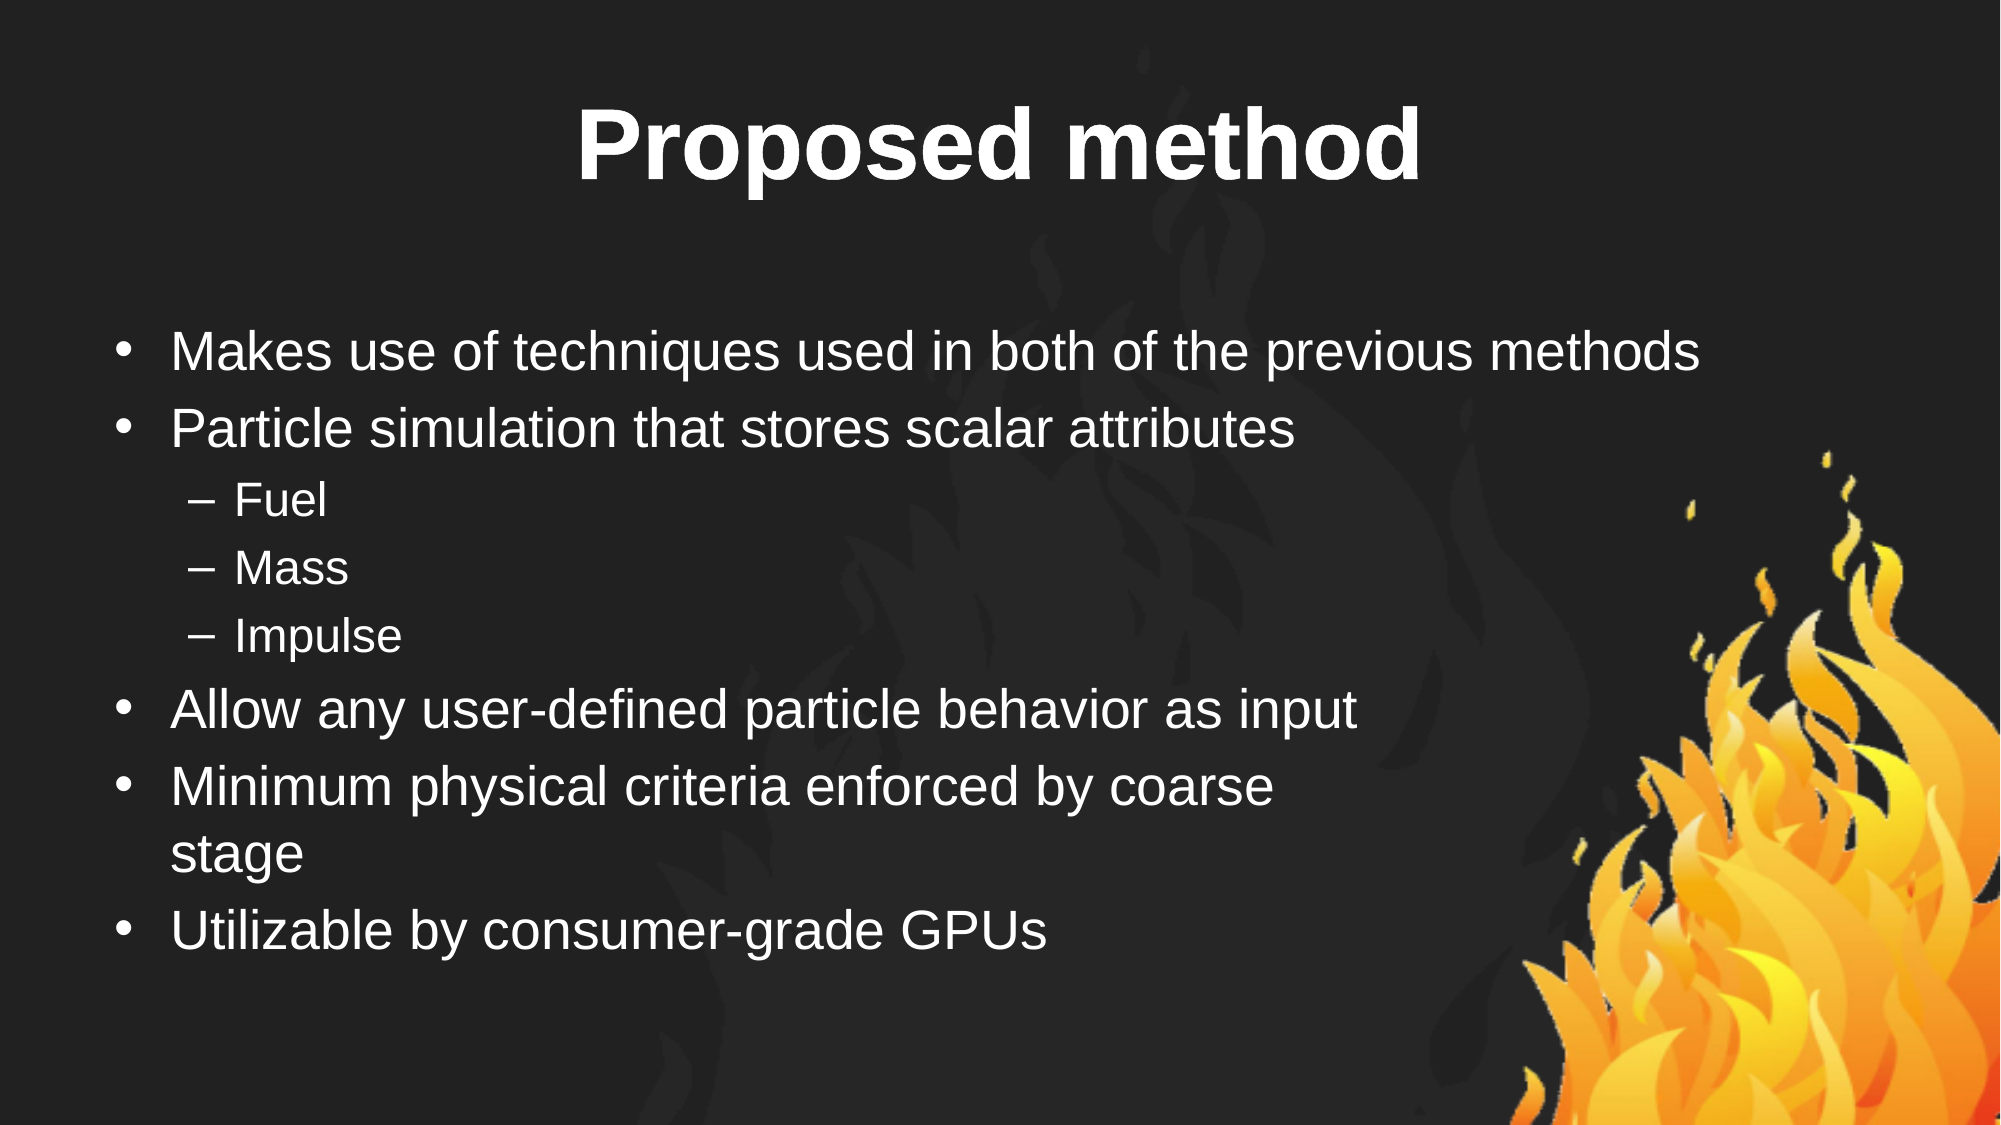

# Proposed method
Makes use of techniques used in both of the previous methods
Particle simulation that stores scalar attributes
Fuel
Mass
Impulse
Allow any user-defined particle behavior as input
Minimum physical criteria enforced by coarse
stage
Utilizable by consumer-grade GPUs